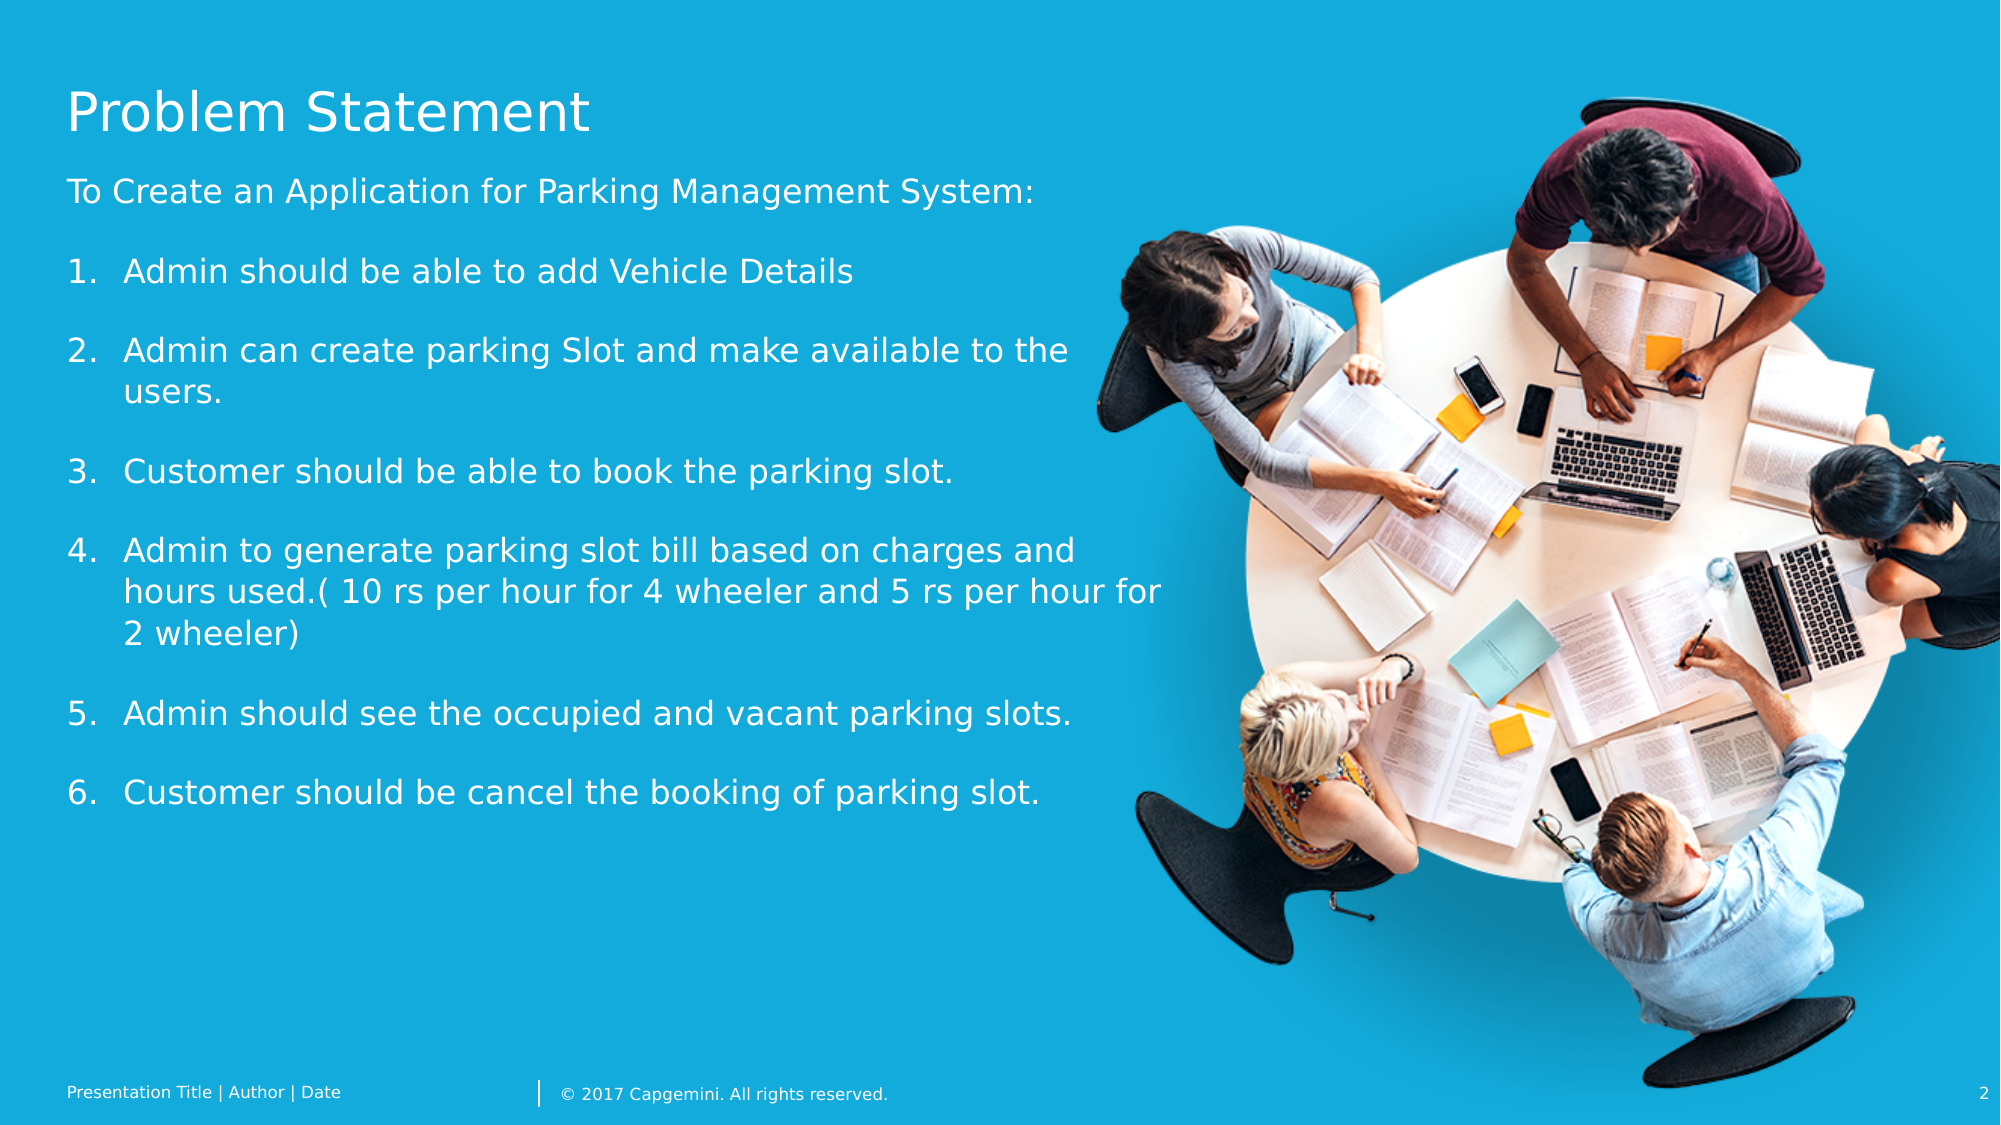

# Problem Statement
To Create an Application for Parking Management System:
Admin should be able to add Vehicle Details
Admin can create parking Slot and make available to the users.
Customer should be able to book the parking slot.
Admin to generate parking slot bill based on charges and hours used.( 10 rs per hour for 4 wheeler and 5 rs per hour for 2 wheeler)
Admin should see the occupied and vacant parking slots.
Customer should be cancel the booking of parking slot.